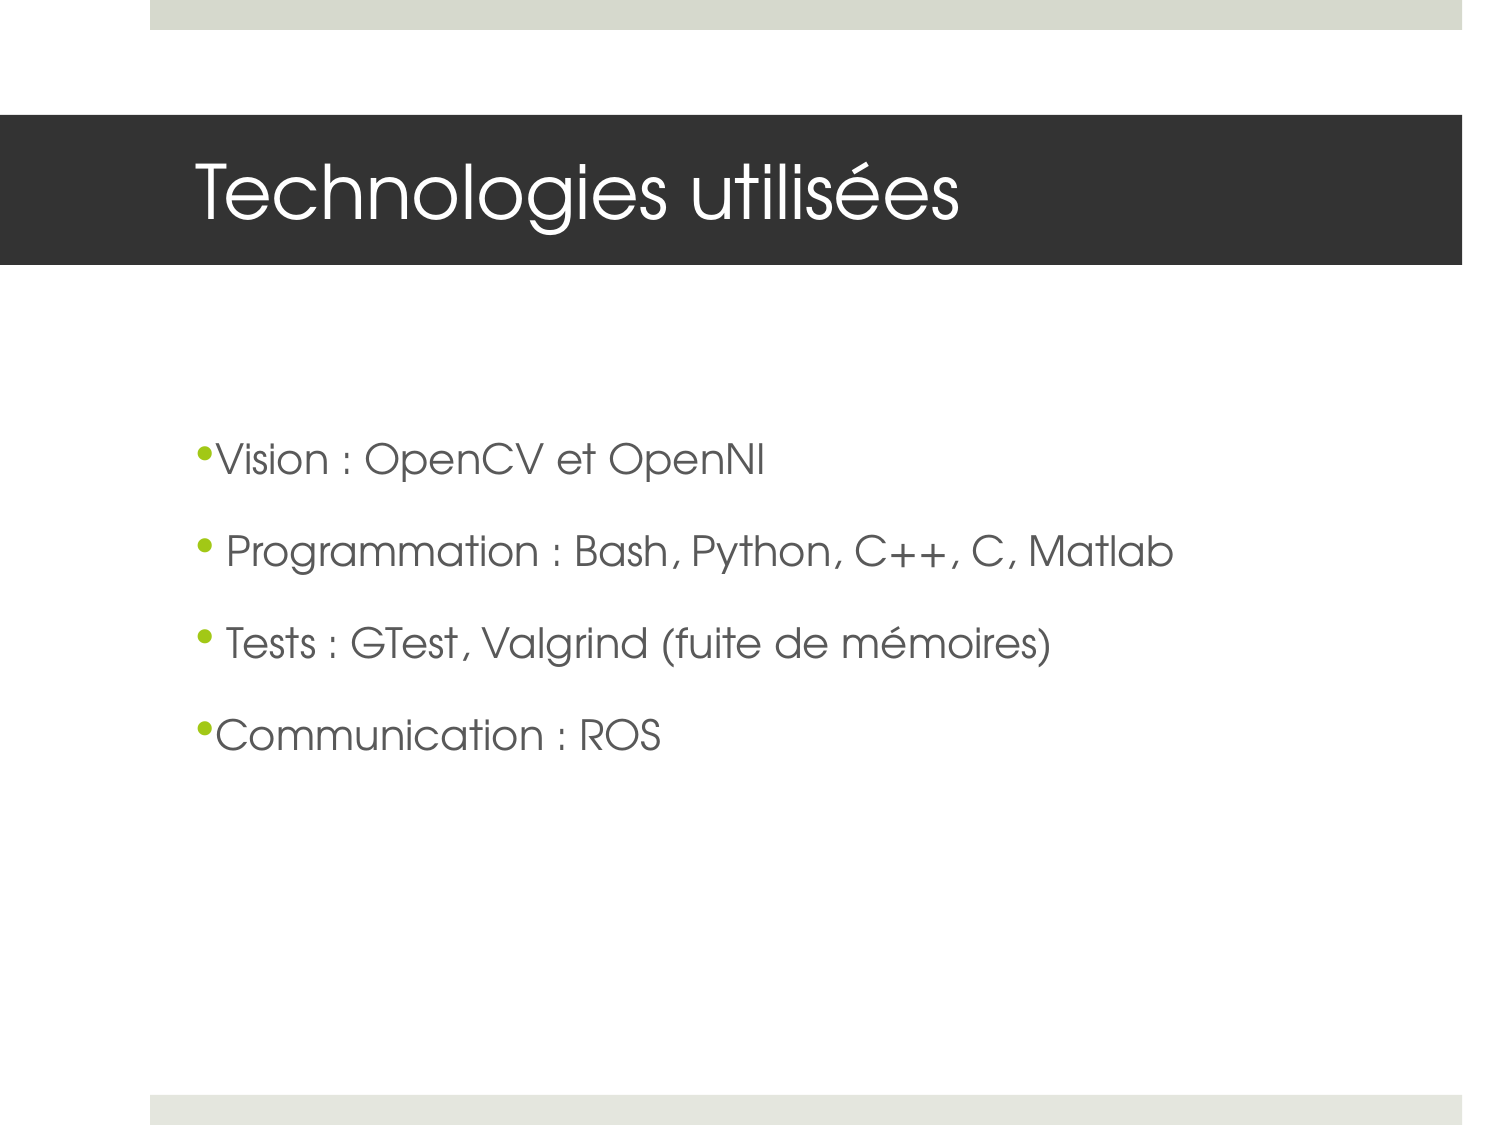

# Technologies utilisées
Vision : OpenCV et OpenNI
 Programmation : Bash, Python, C++, C, Matlab
 Tests : GTest, Valgrind (fuite de mémoires)
Communication : ROS